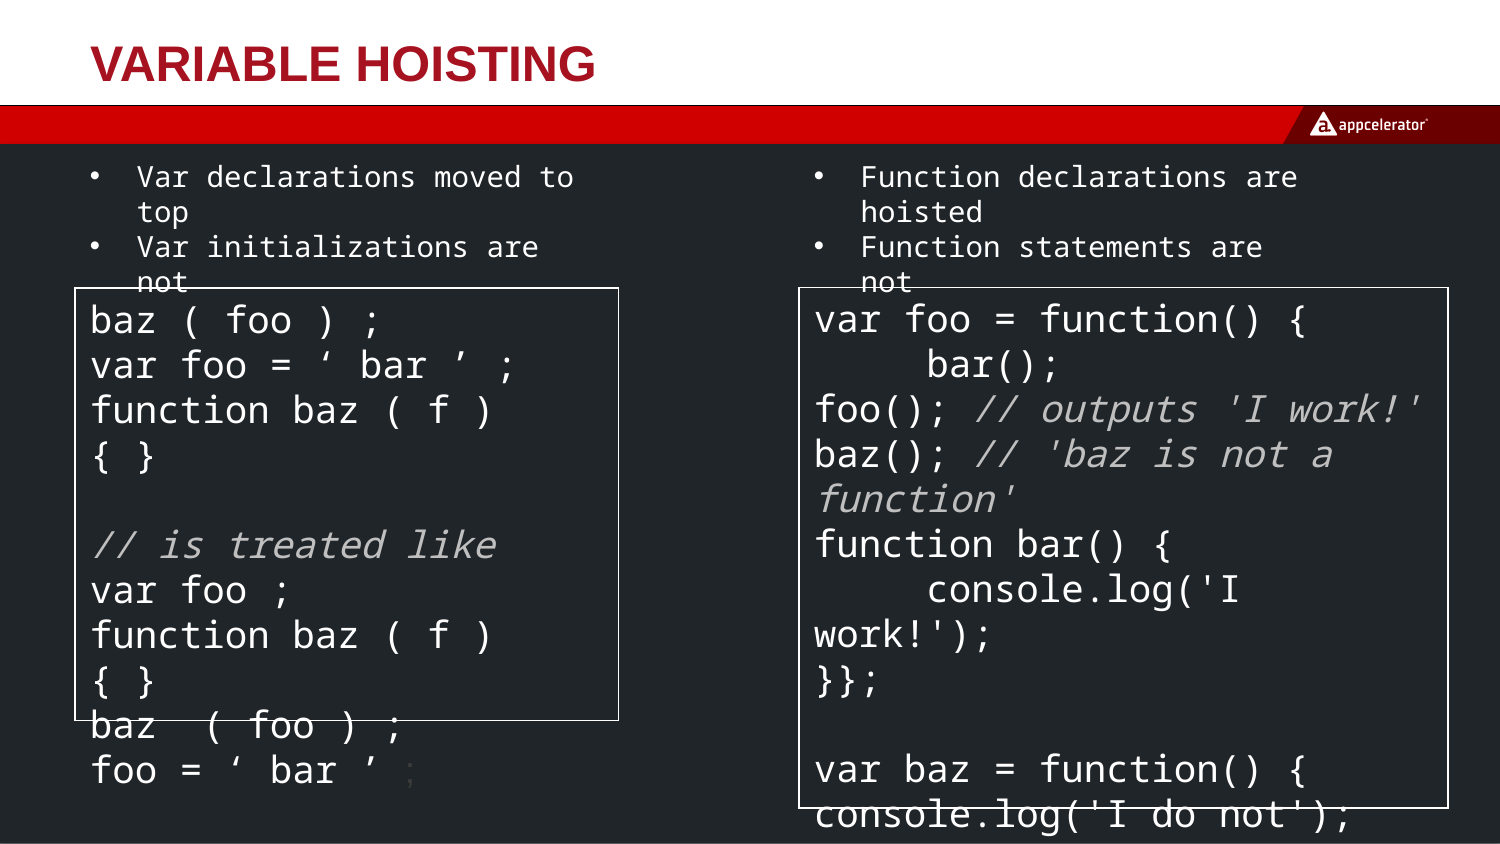

# Variable Hoisting

Var declarations moved to top
Var initializations are not

Function declarations are hoisted
Function statements are not
var foo = function() {
     bar();
foo(); // outputs 'I work!'
baz(); // 'baz is not a function'
function bar() {
     console.log('I work!');
}};

var baz = function() {
console.log('I do not');
};
baz ( foo ) ;
var foo = ‘ bar ’ ;
function baz ( f )  { }

// is treated like
var foo ;
function baz ( f )  { }
baz  ( foo ) ;
foo = ‘ bar ’ ;